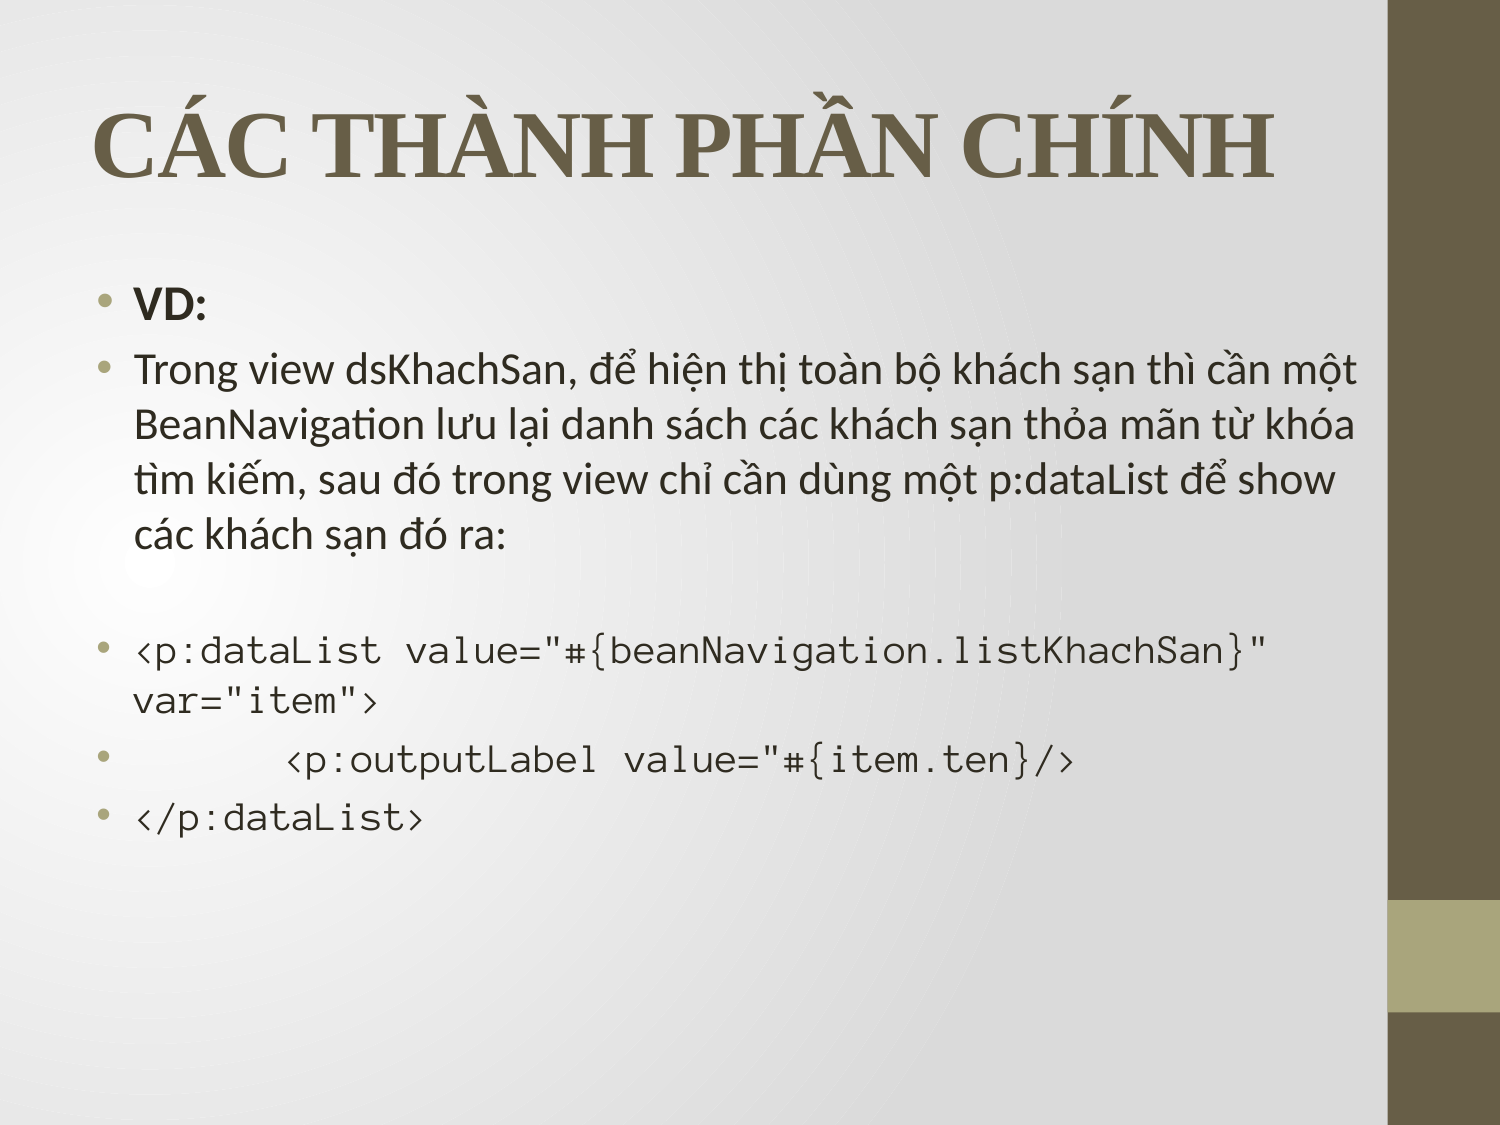

# CÁC THÀNH PHẦN CHÍNH
VD:
Trong view dsKhachSan, để hiện thị toàn bộ khách sạn thì cần một BeanNavigation lưu lại danh sách các khách sạn thỏa mãn từ khóa tìm kiếm, sau đó trong view chỉ cần dùng một p:dataList để show các khách sạn đó ra:
<p:dataList value="#{beanNavigation.listKhachSan}" var="item">
	<p:outputLabel value="#{item.ten}/>
</p:dataList>